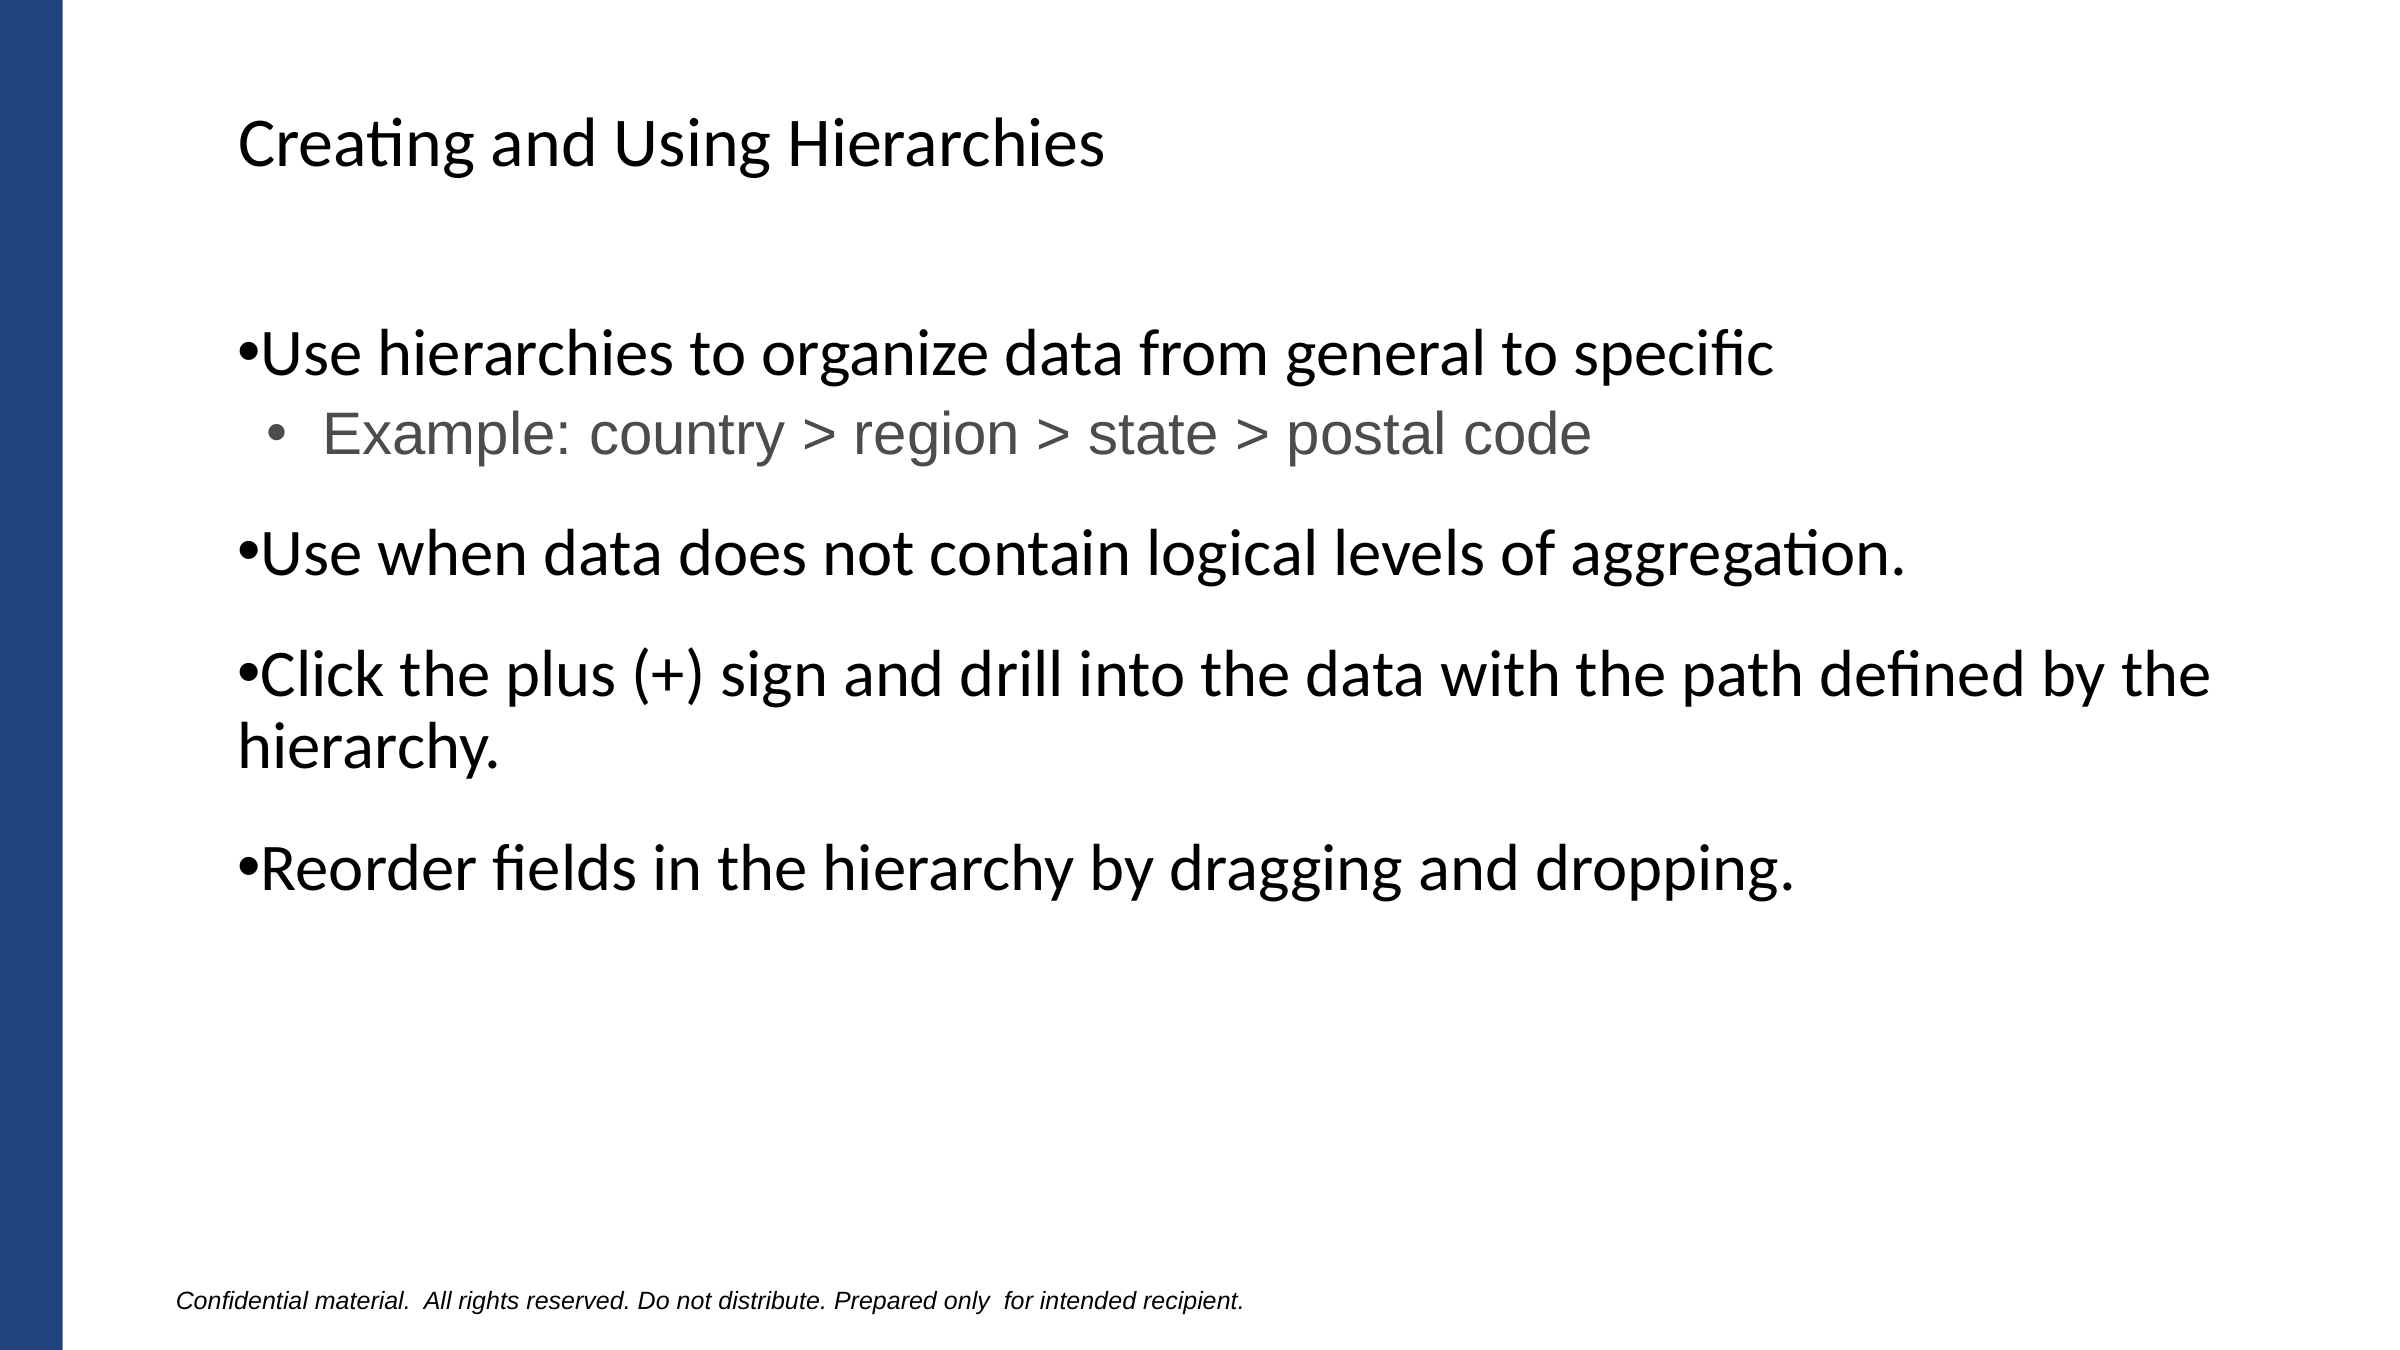

Creating and Using Hierarchies
Use hierarchies to organize data from general to specific
Example: country > region > state > postal code
Use when data does not contain logical levels of aggregation.
Click the plus (+) sign and drill into the data with the path defined by the hierarchy.
Reorder fields in the hierarchy by dragging and dropping.